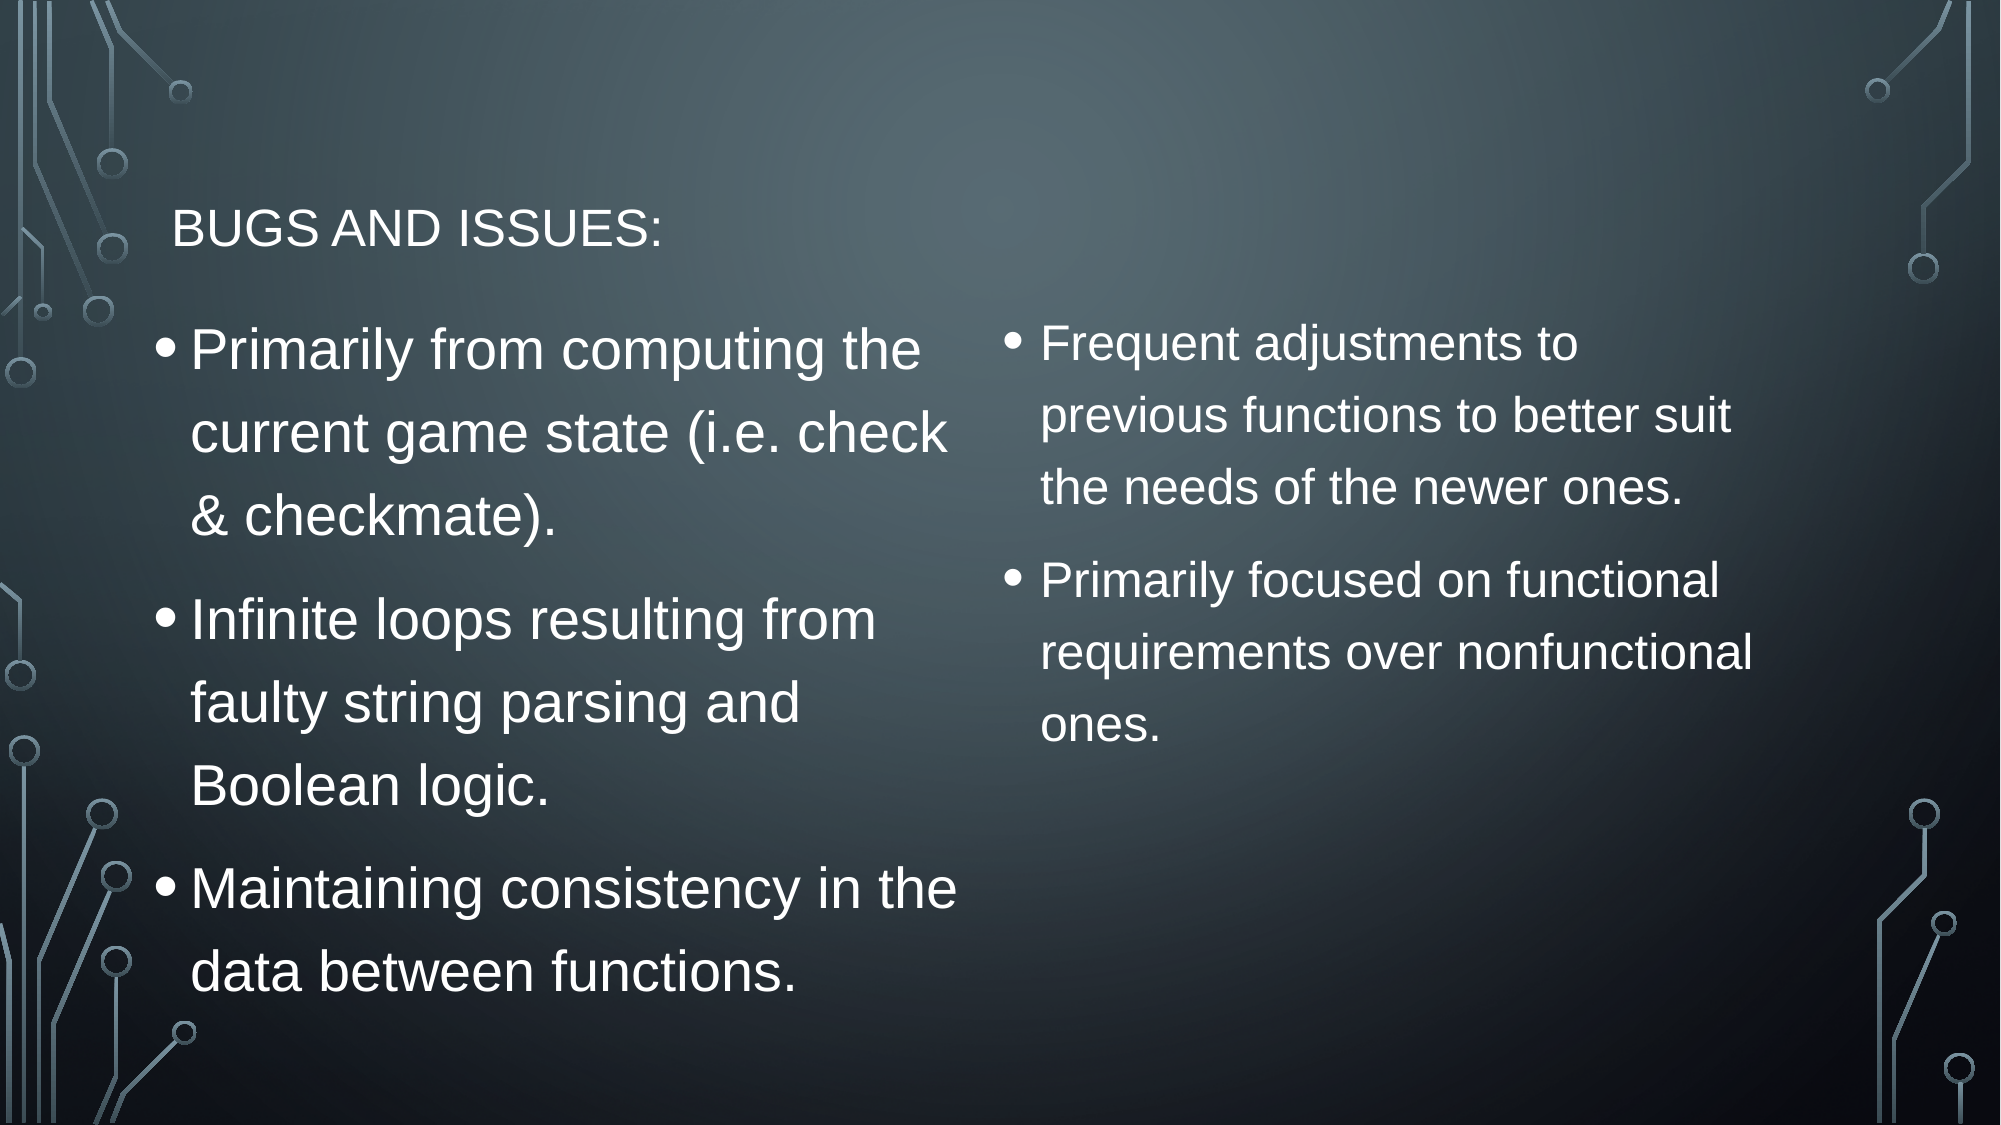

# Bugs and Issues:
Primarily from computing the current game state (i.e. check & checkmate).
Infinite loops resulting from faulty string parsing and Boolean logic.
Maintaining consistency in the data between functions.
Frequent adjustments to  previous functions to better suit the needs of the newer ones.
Primarily focused on functional requirements over nonfunctional ones.